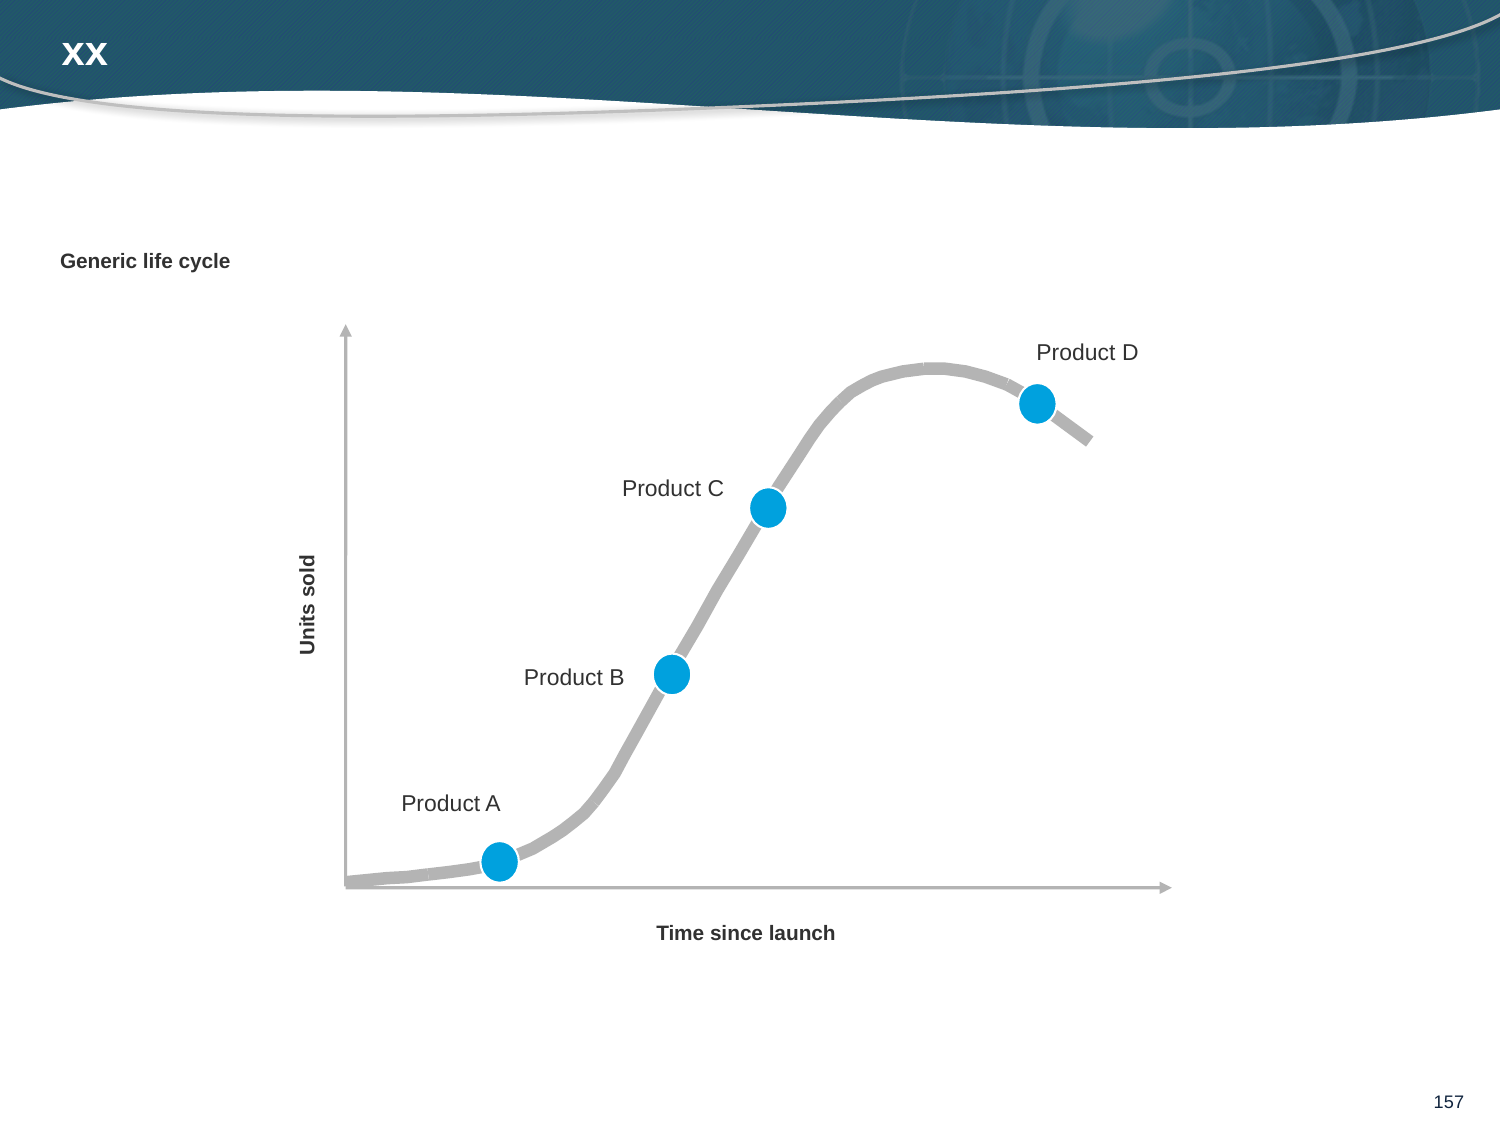

# xx
Generic life cycle

Product D

Product C

Units sold

Product B
Product A

Time since launch